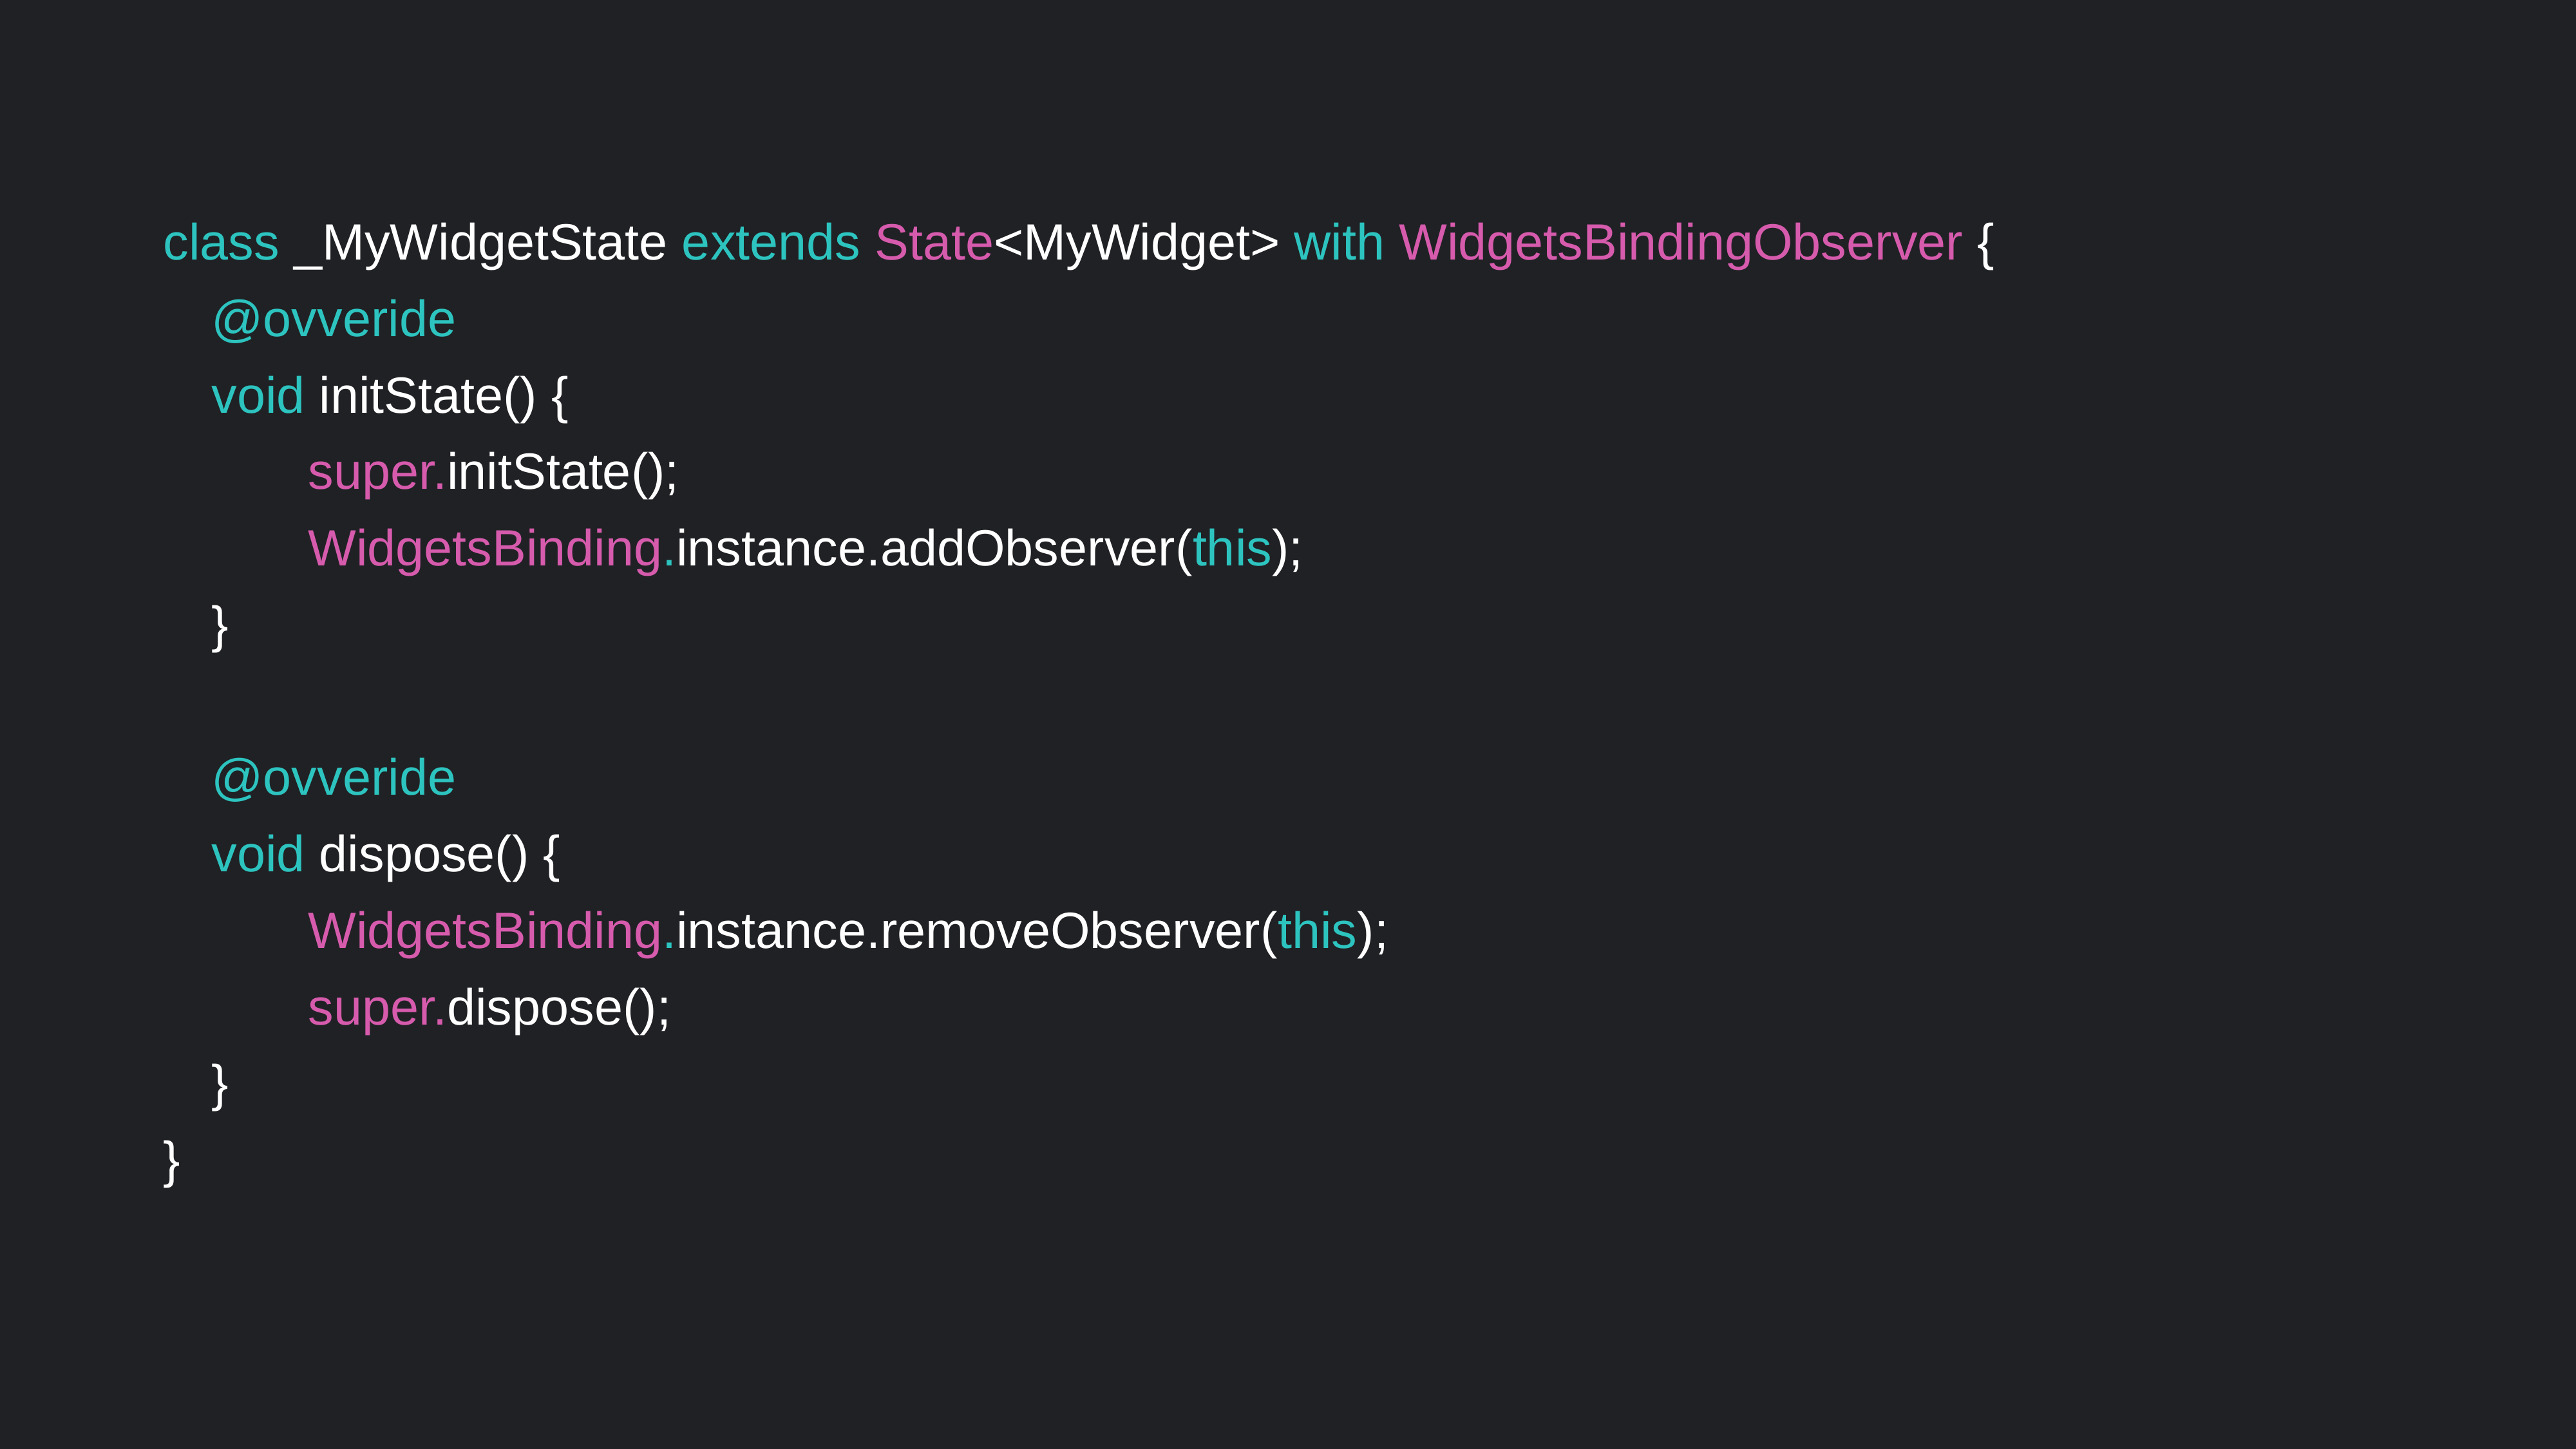

class _MyWidgetState extends State<MyWidget> with WidgetsBindingObserver {
@ovveride
void initState() {
	super.initState();
	WidgetsBinding.instance.addObserver(this);
}

@ovveride
void dispose() {
	WidgetsBinding.instance.removeObserver(this);
	super.dispose();
}
}